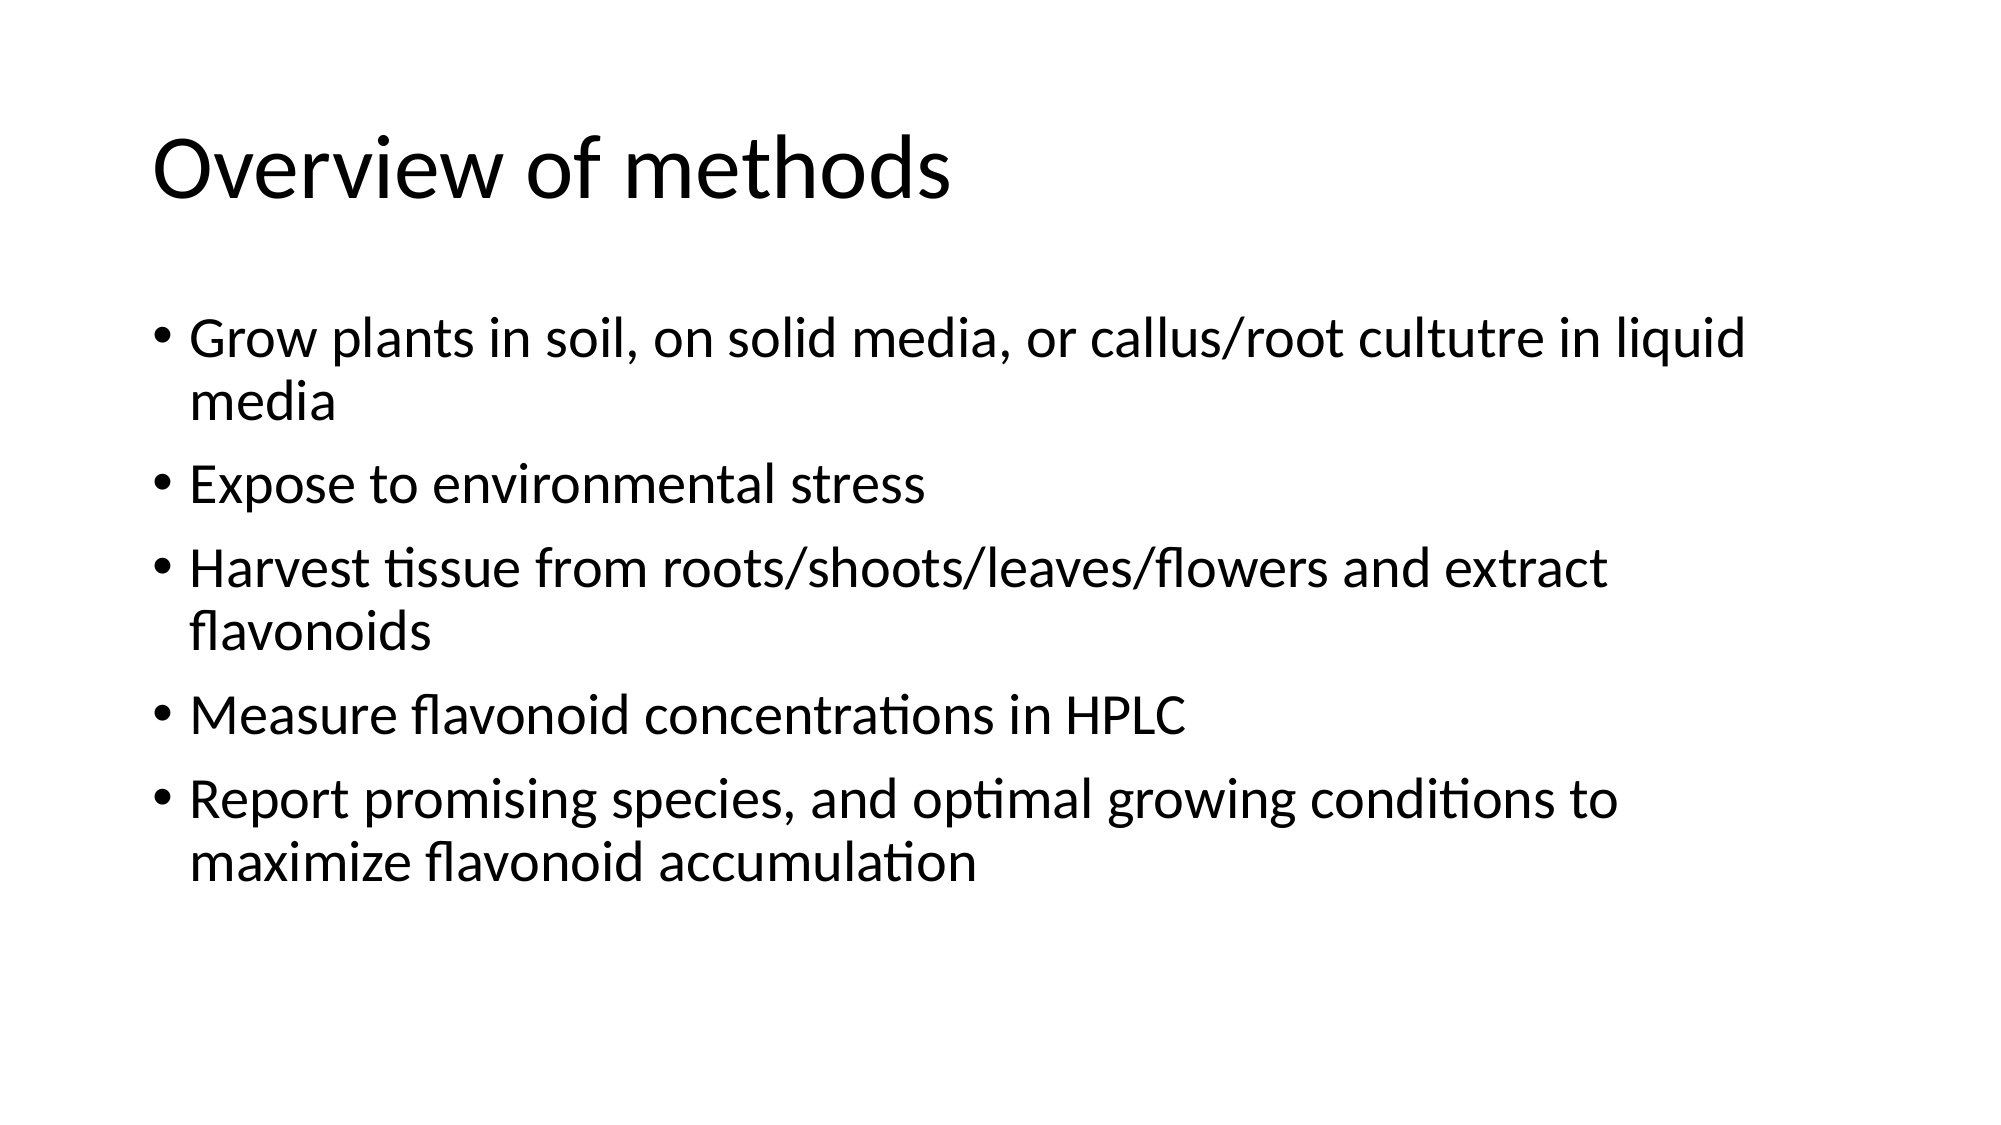

# Overview of methods
Grow plants in soil, on solid media, or callus/root cultutre in liquid media
Expose to environmental stress
Harvest tissue from roots/shoots/leaves/flowers and extract flavonoids
Measure flavonoid concentrations in HPLC
Report promising species, and optimal growing conditions to maximize flavonoid accumulation